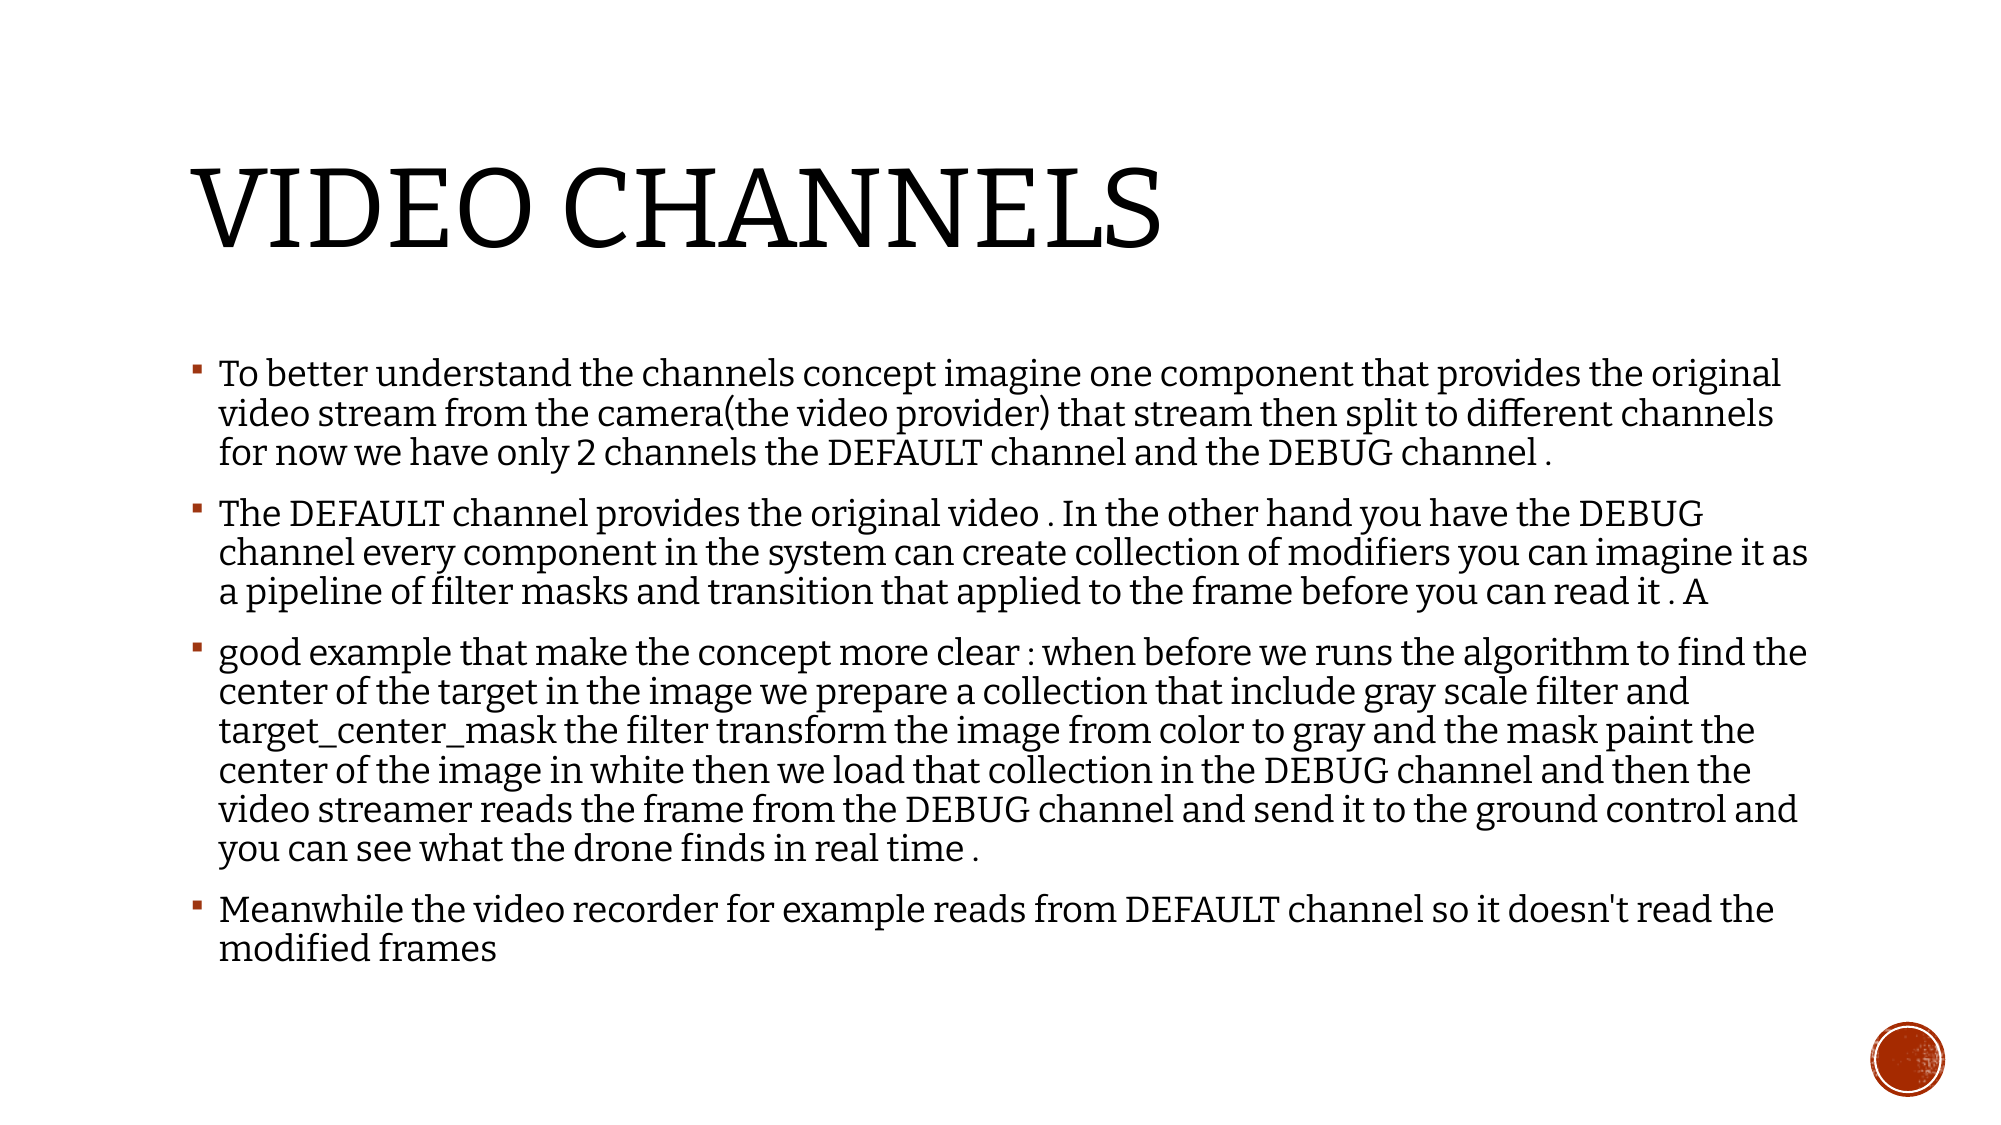

# Video Channels
To better understand the channels concept imagine one component that provides the original video stream from the camera(the video provider) that stream then split to different channels for now we have only 2 channels the DEFAULT channel and the DEBUG channel .
The DEFAULT channel provides the original video . In the other hand you have the DEBUG channel every component in the system can create collection of modifiers you can imagine it as a pipeline of filter masks and transition that applied to the frame before you can read it . A
good example that make the concept more clear : when before we runs the algorithm to find the center of the target in the image we prepare a collection that include gray scale filter and target_center_mask the filter transform the image from color to gray and the mask paint the center of the image in white then we load that collection in the DEBUG channel and then the video streamer reads the frame from the DEBUG channel and send it to the ground control and you can see what the drone finds in real time .
Meanwhile the video recorder for example reads from DEFAULT channel so it doesn't read the modified frames